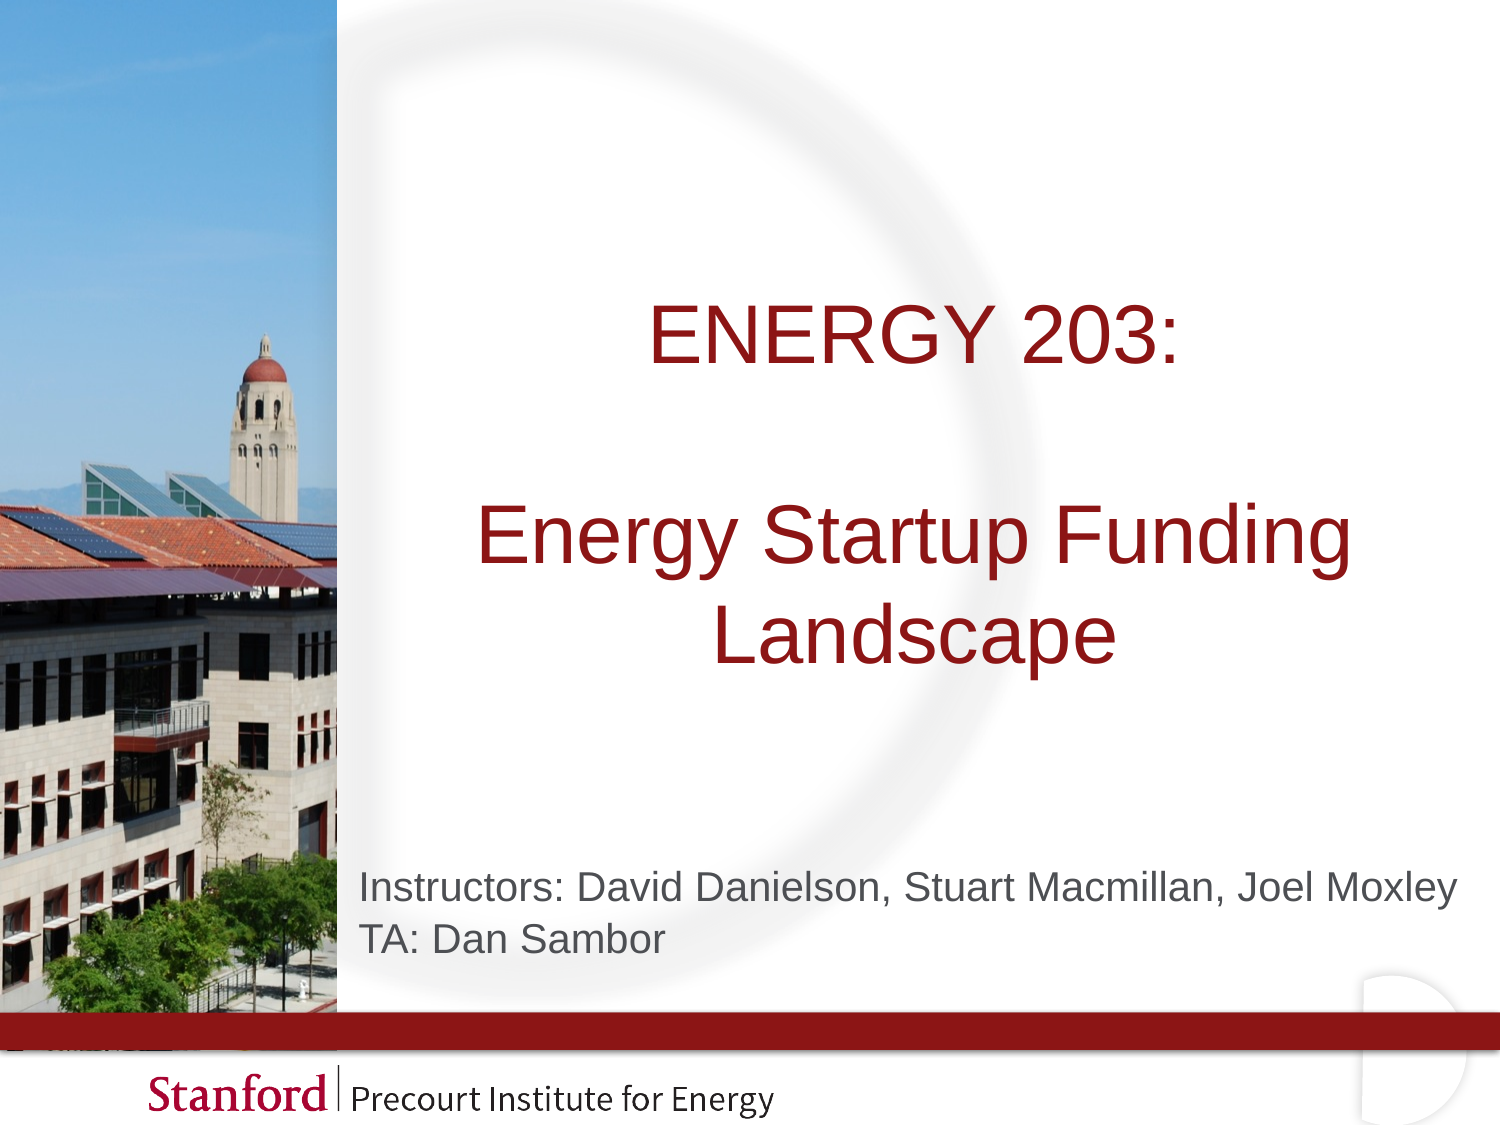

# ENERGY 203: Energy Startup Funding Landscape
Instructors: David Danielson, Stuart Macmillan, Joel Moxley
TA: Dan Sambor